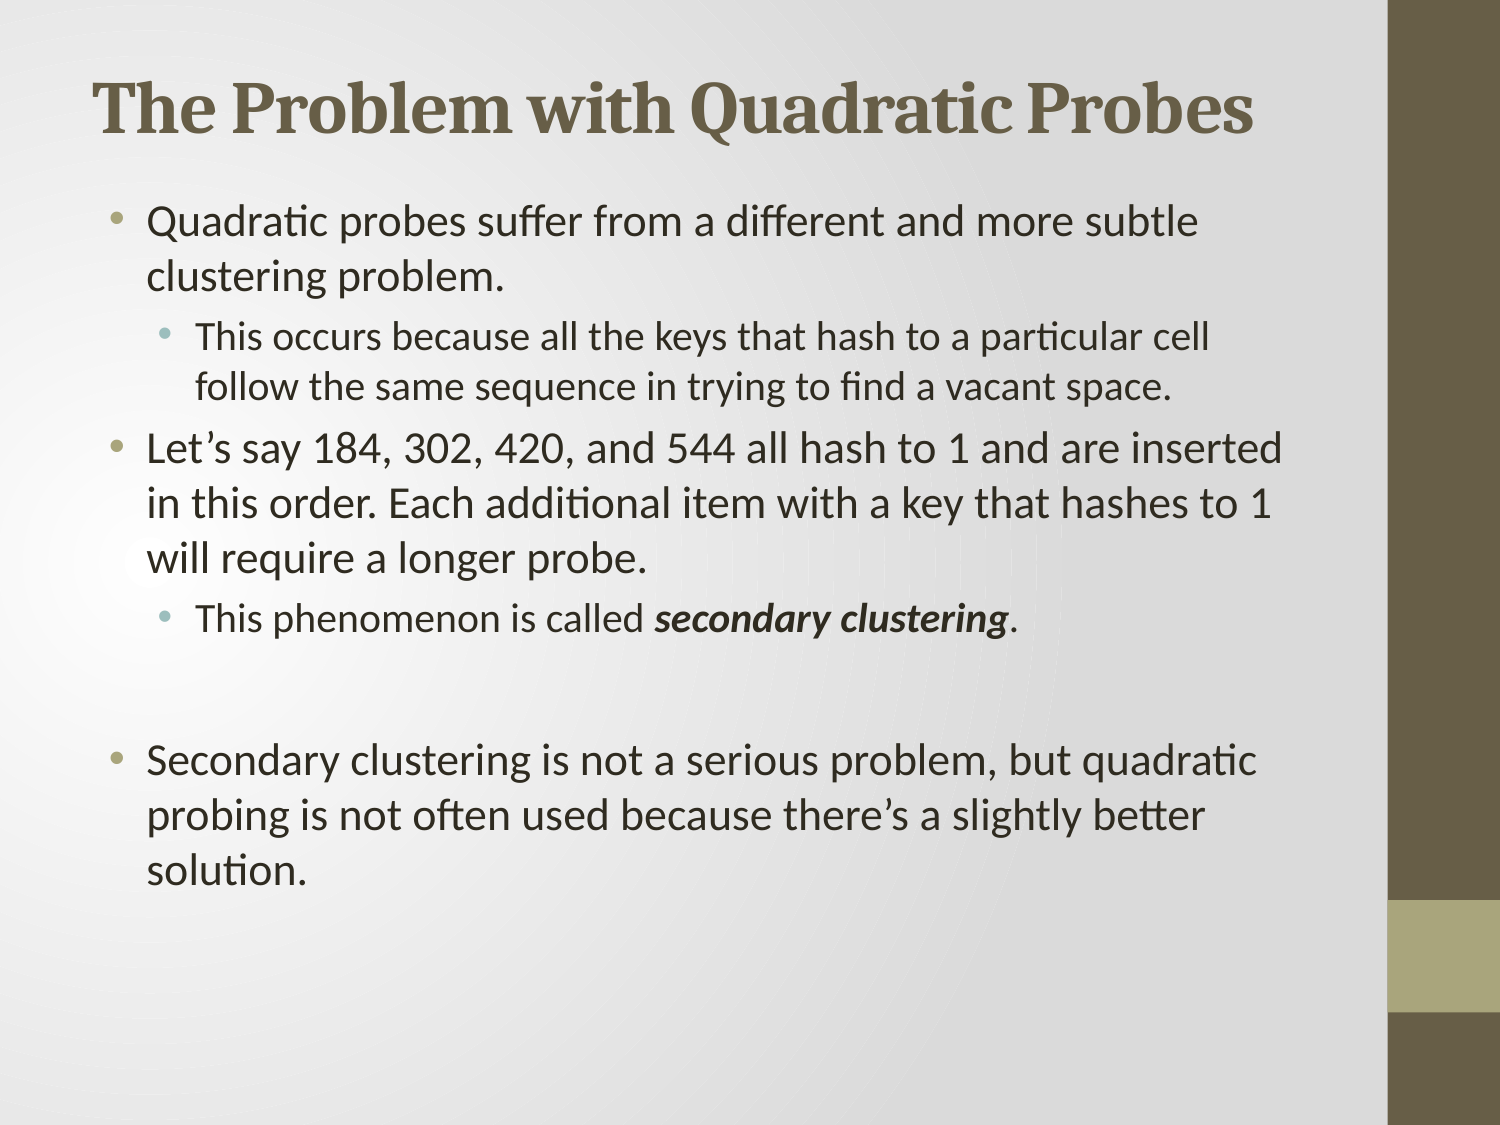

# The Problem with Quadratic Probes
Quadratic probes suffer from a different and more subtle clustering problem.
This occurs because all the keys that hash to a particular cell follow the same sequence in trying to find a vacant space.
Let’s say 184, 302, 420, and 544 all hash to 1 and are inserted in this order. Each additional item with a key that hashes to 1 will require a longer probe.
This phenomenon is called secondary clustering.

Secondary clustering is not a serious problem, but quadratic probing is not often used because there’s a slightly better solution.